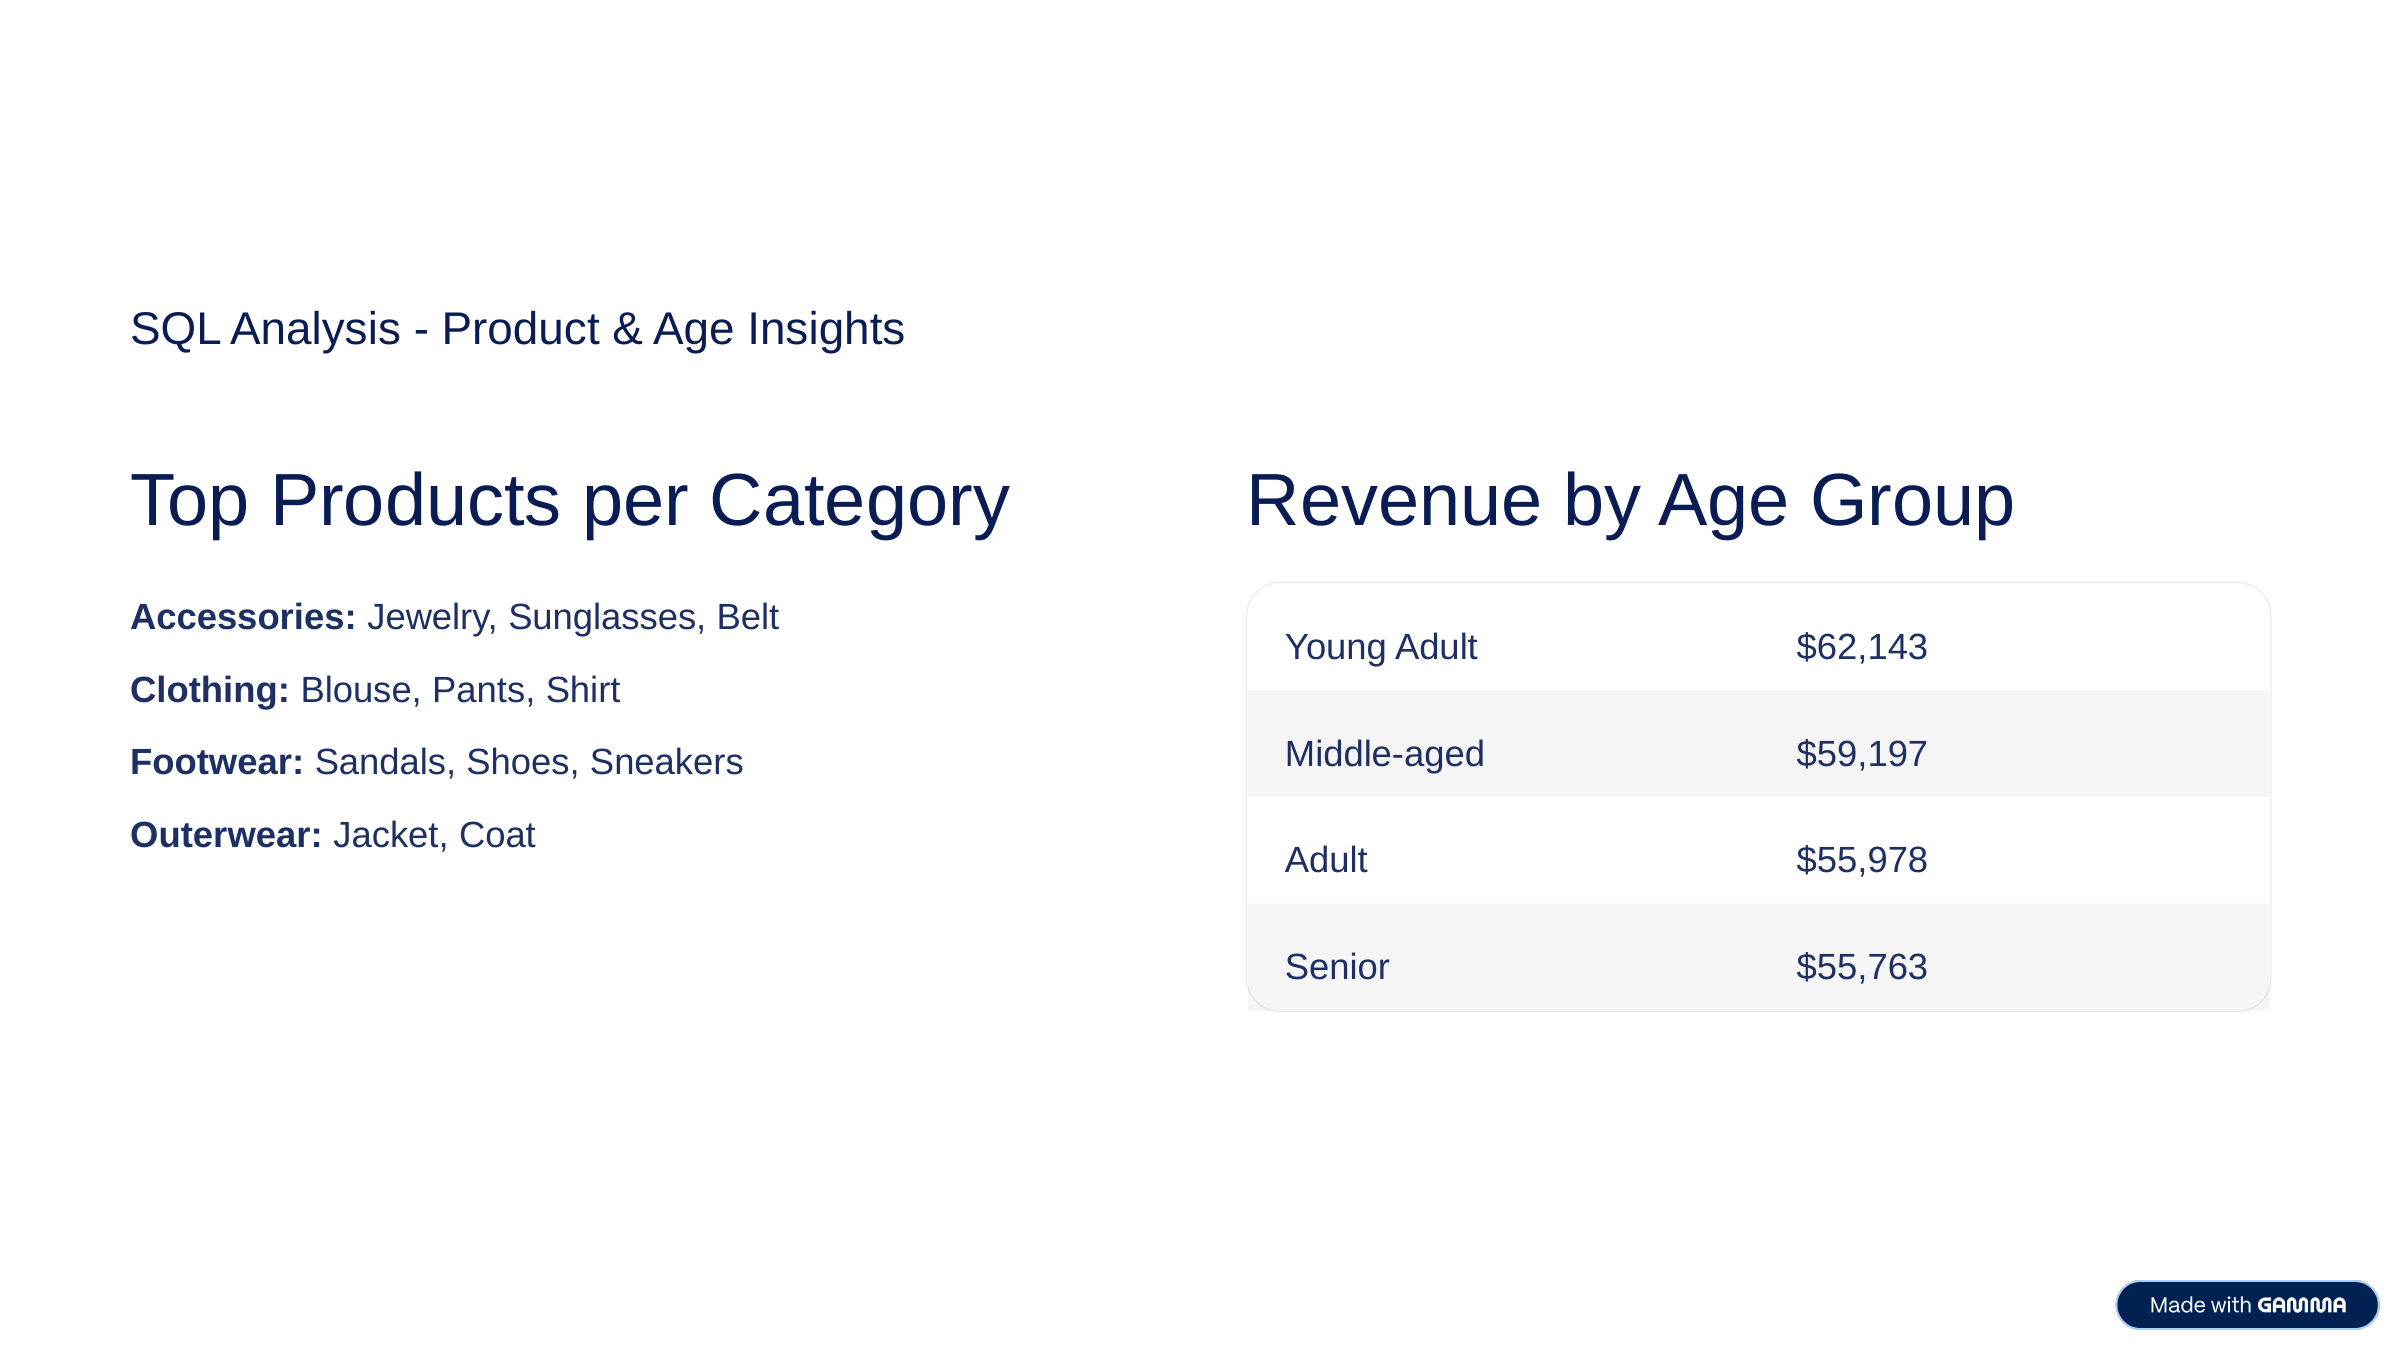

SQL Analysis - Product & Age Insights
Top Products per Category
Revenue by Age Group
Accessories: Jewelry, Sunglasses, Belt

Young Adult
$62,143
Clothing: Blouse, Pants, Shirt

Middle-aged
$59,197
Footwear: Sandals, Shoes, Sneakers
Outerwear: Jacket, Coat

Adult
$55,978

Senior
$55,763